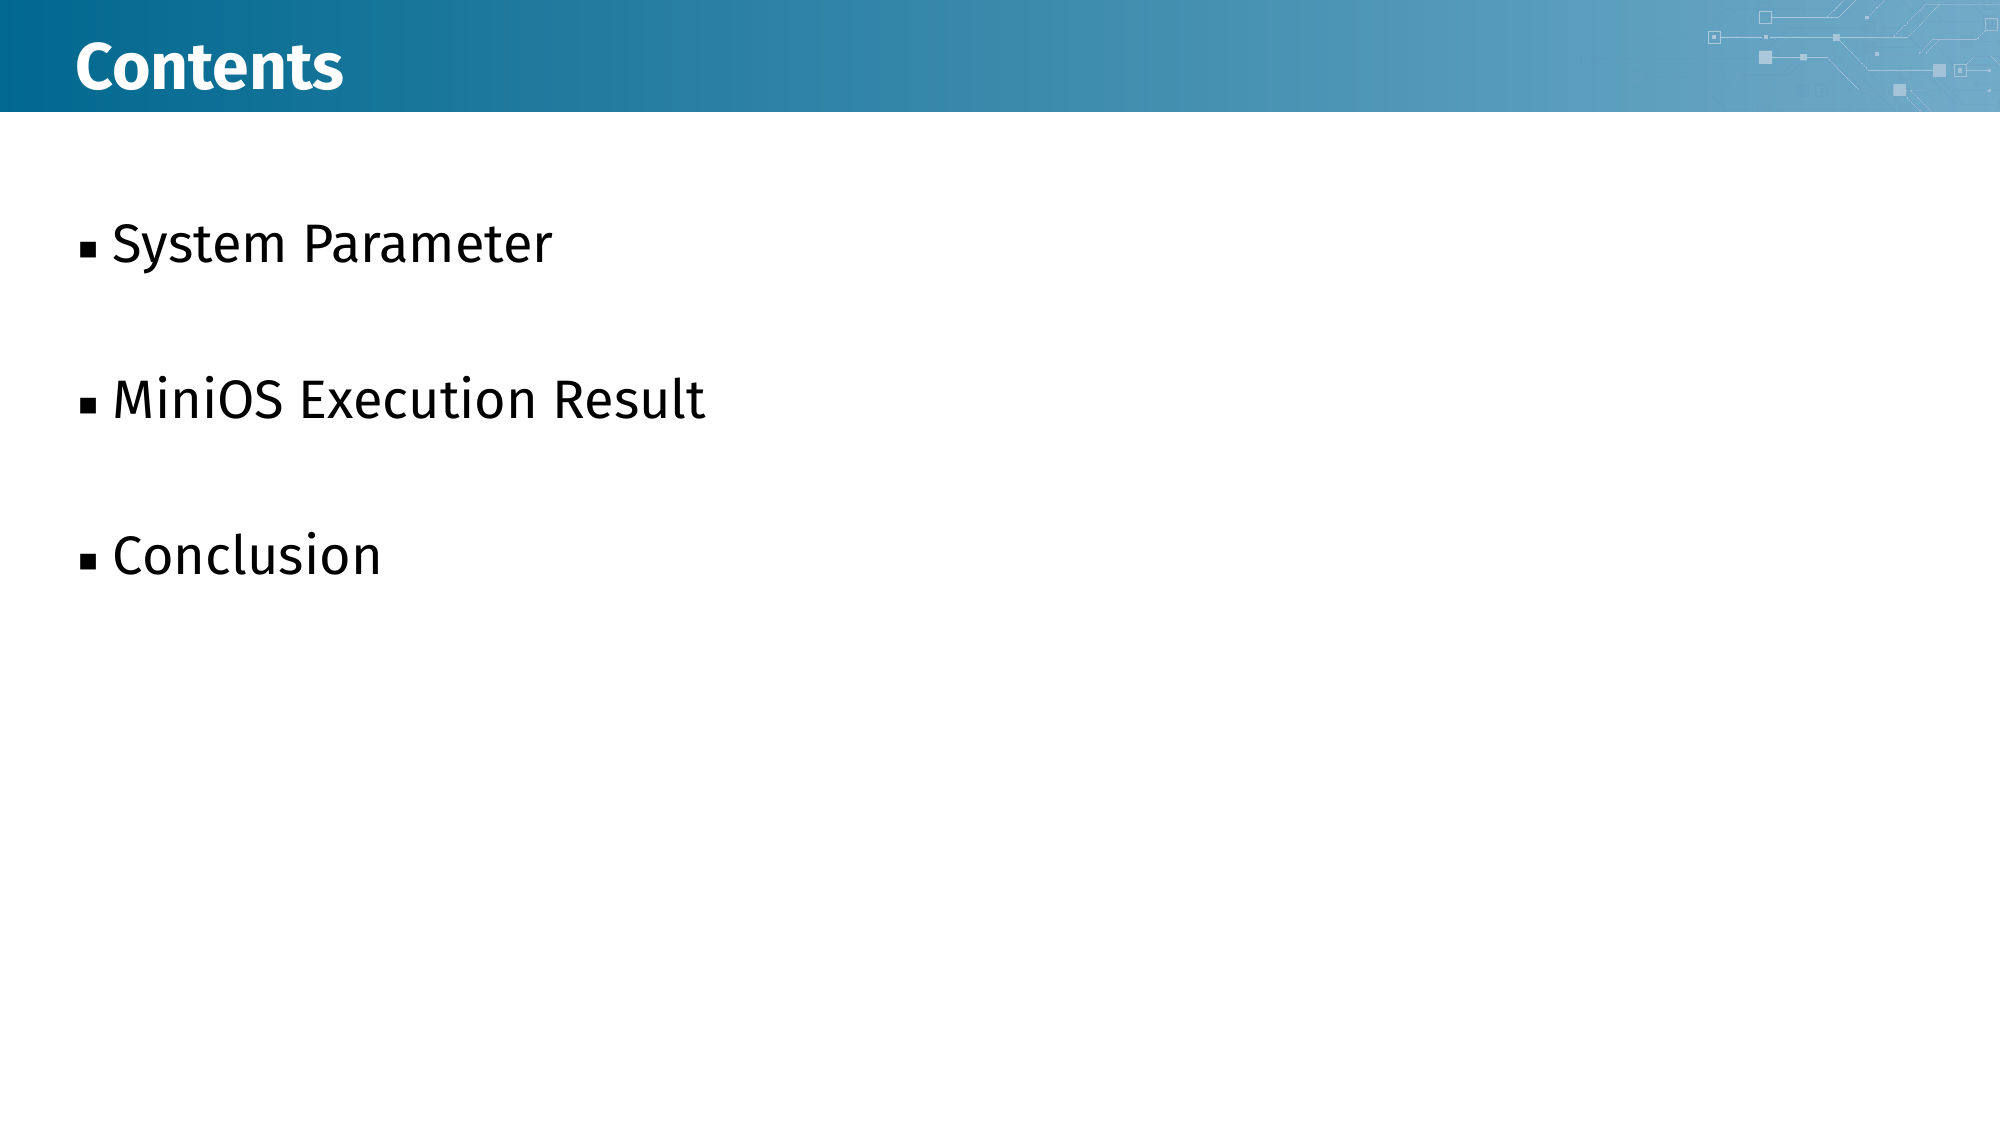

# Contents
System Parameter

MiniOS Execution Result

Conclusion